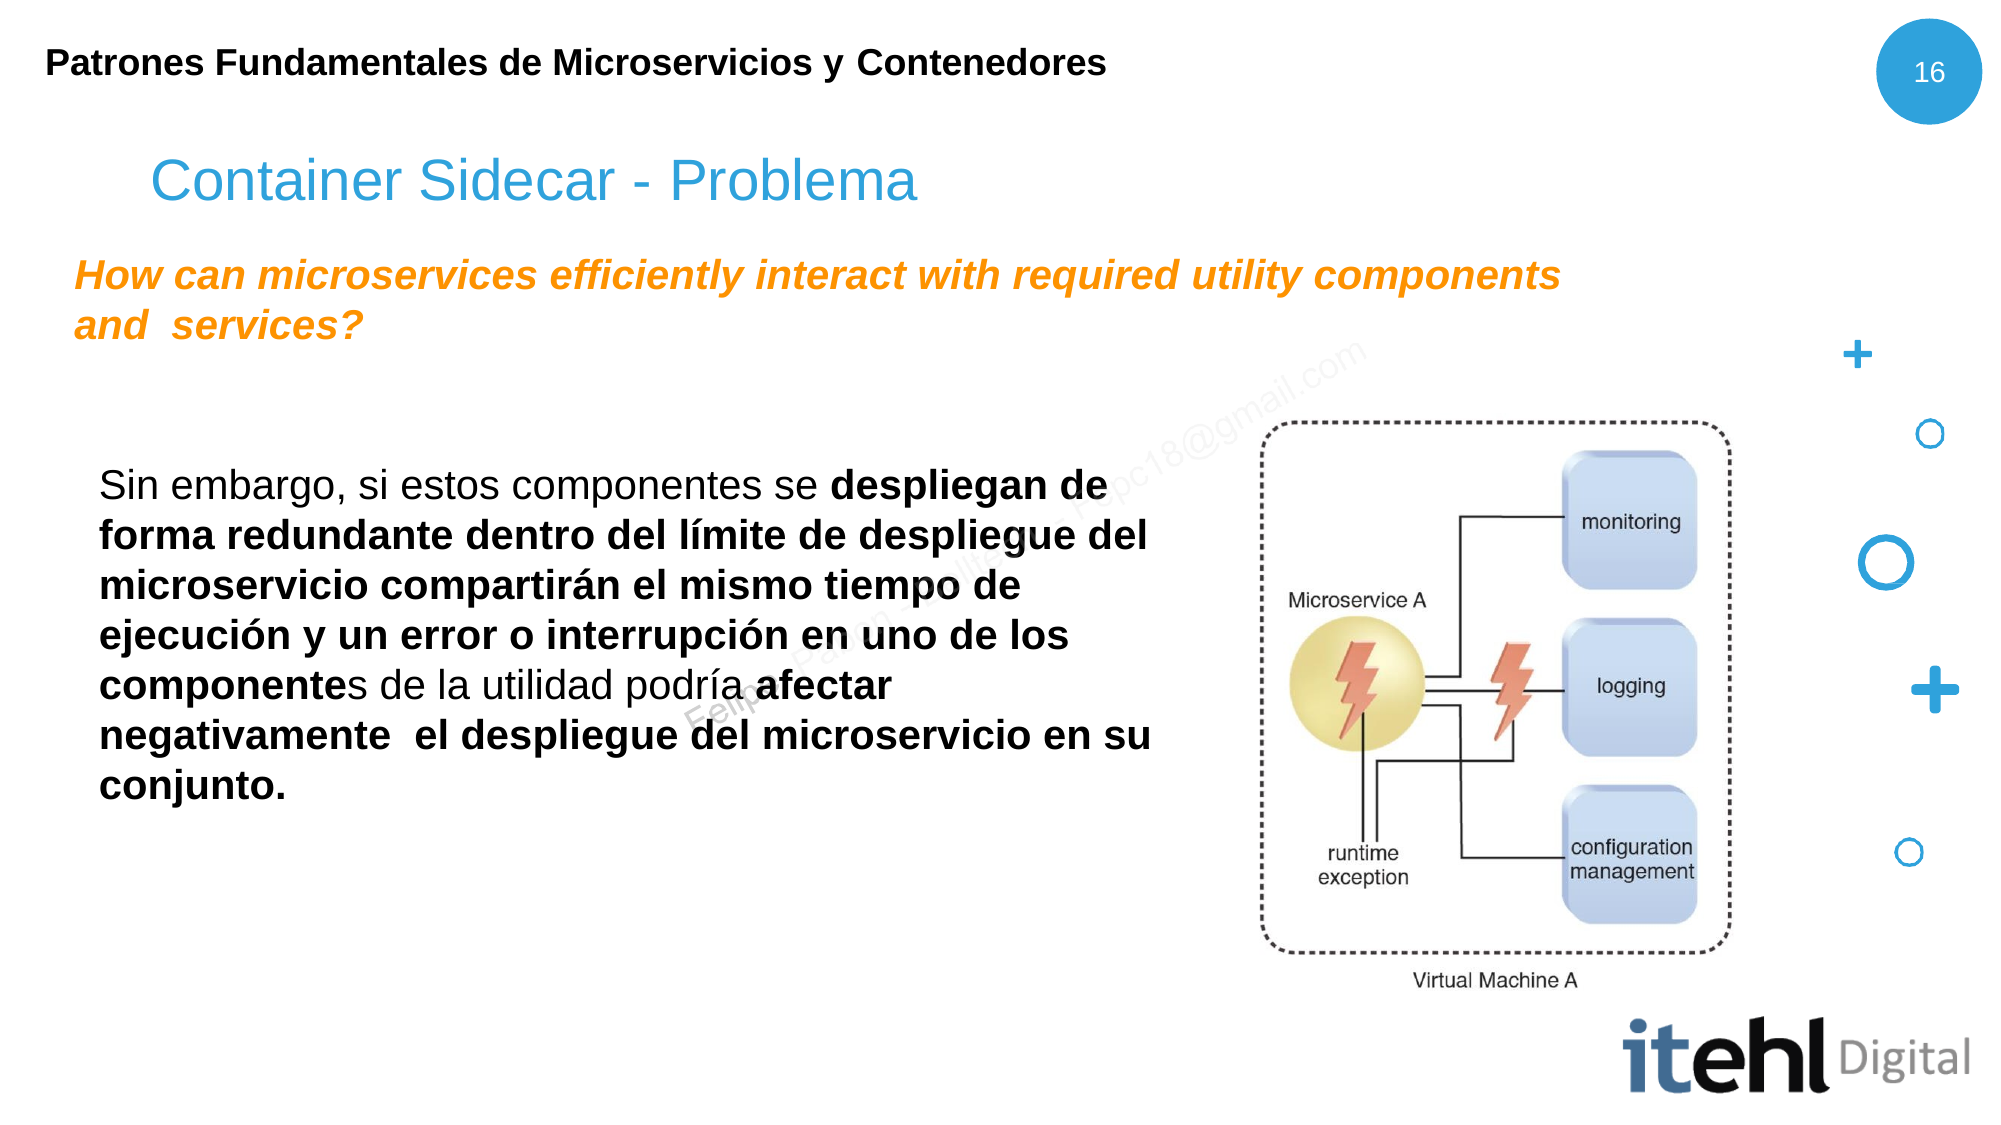

Patrones Fundamentales de Microservicios y Contenedores
16
# Container Sidecar - Problema
How can microservices efficiently interact with required utility components and  services?

Sin embargo, si estos componentes se despliegan de  forma redundante dentro del límite de despliegue del  microservicio compartirán el mismo tiempo de  ejecución y un error o interrupción en uno de los  componentes de la utilidad podría afectar negativamente  el despliegue del microservicio en su conjunto.